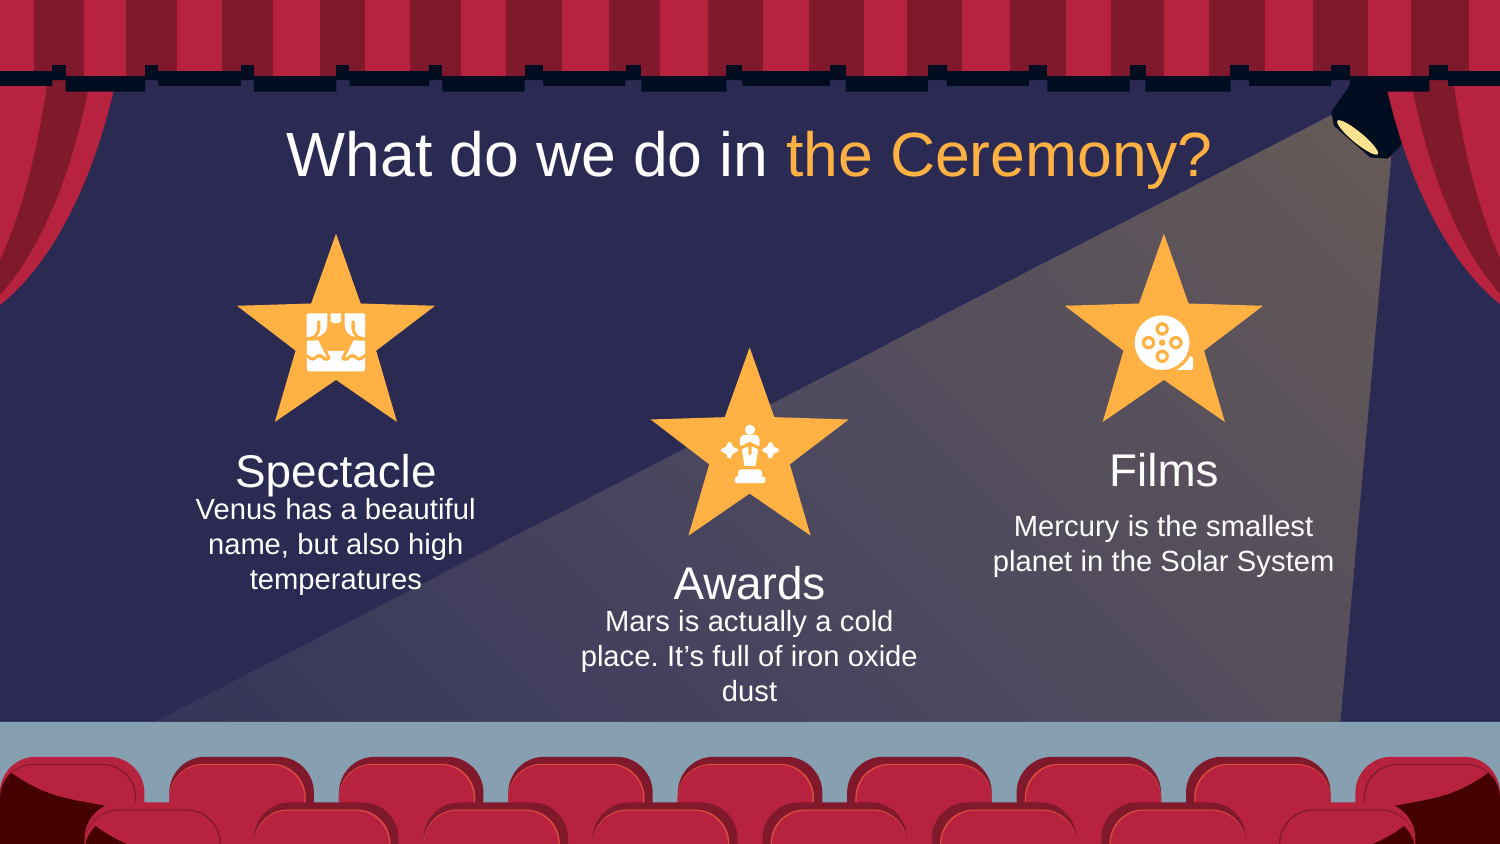

What do we do in the Ceremony?

Films
# Spectacle
Venus has a beautiful name, but also high temperatures
Mercury is the smallest planet in the Solar System
Awards
Mars is actually a cold place. It’s full of iron oxide dust